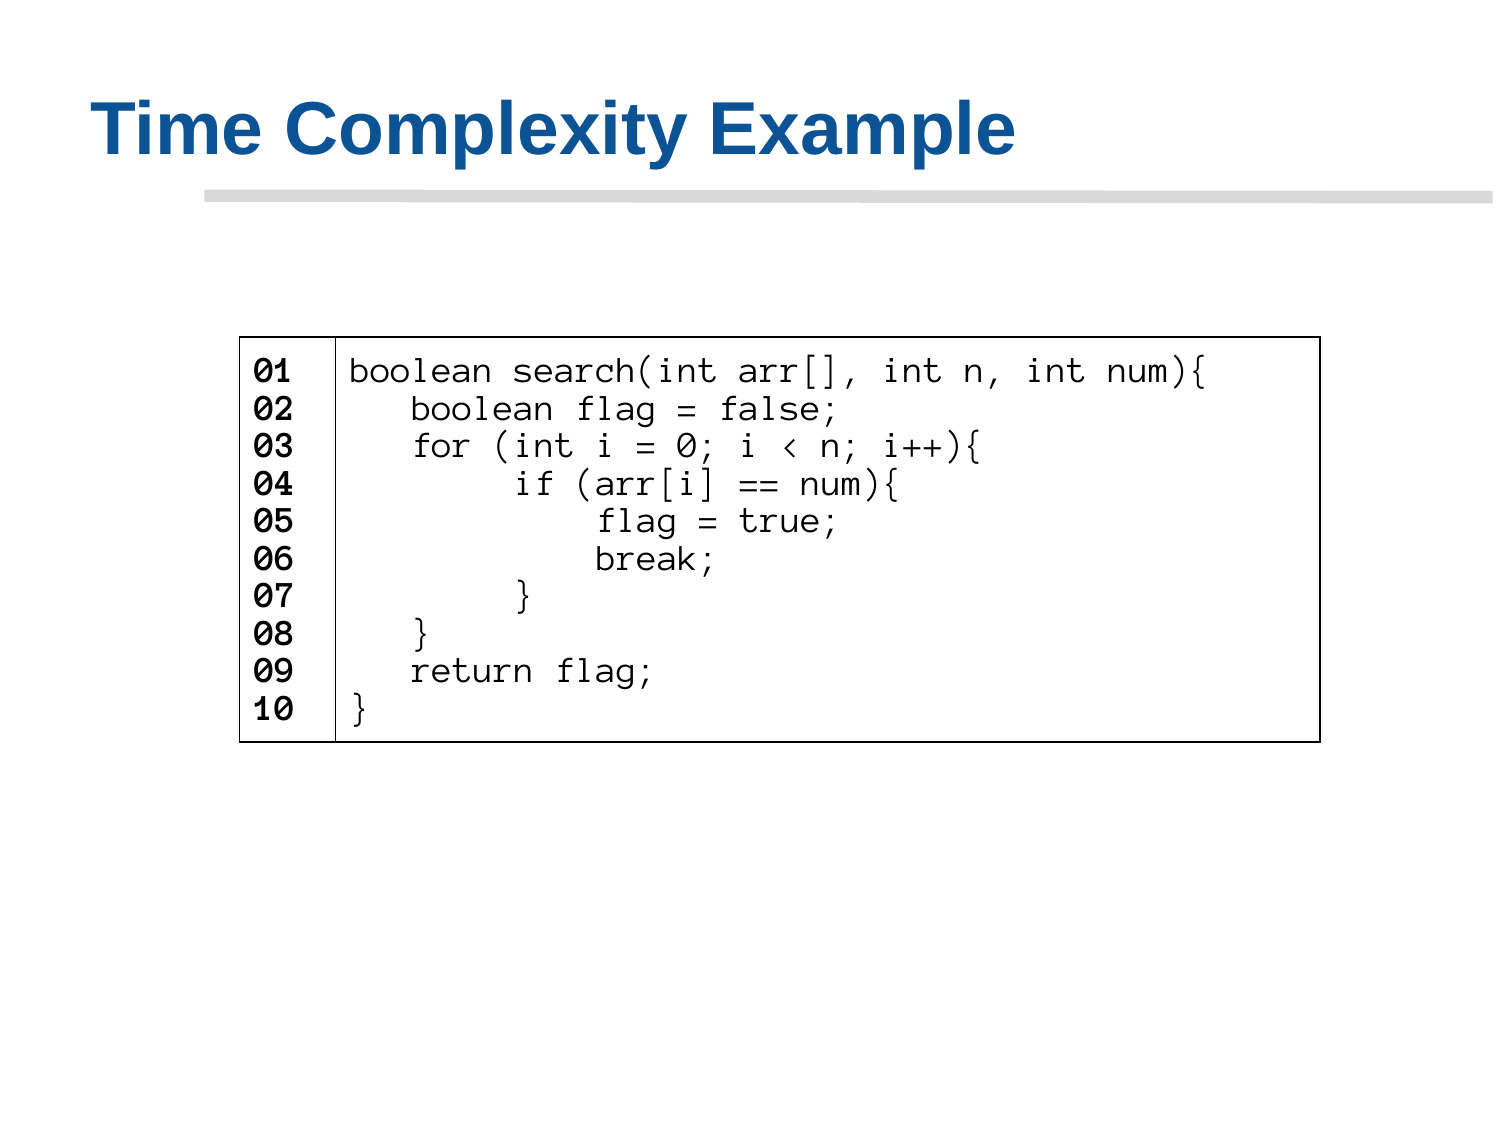

# Time Complexity Example
| 01 02 03 04 05 06 07 08 09 10 | boolean search(int arr[], int n, int num){ boolean flag = false; for (int i = 0; i < n; i++){ if (arr[i] == num){ flag = true; break; } } return flag; } |
| --- | --- |